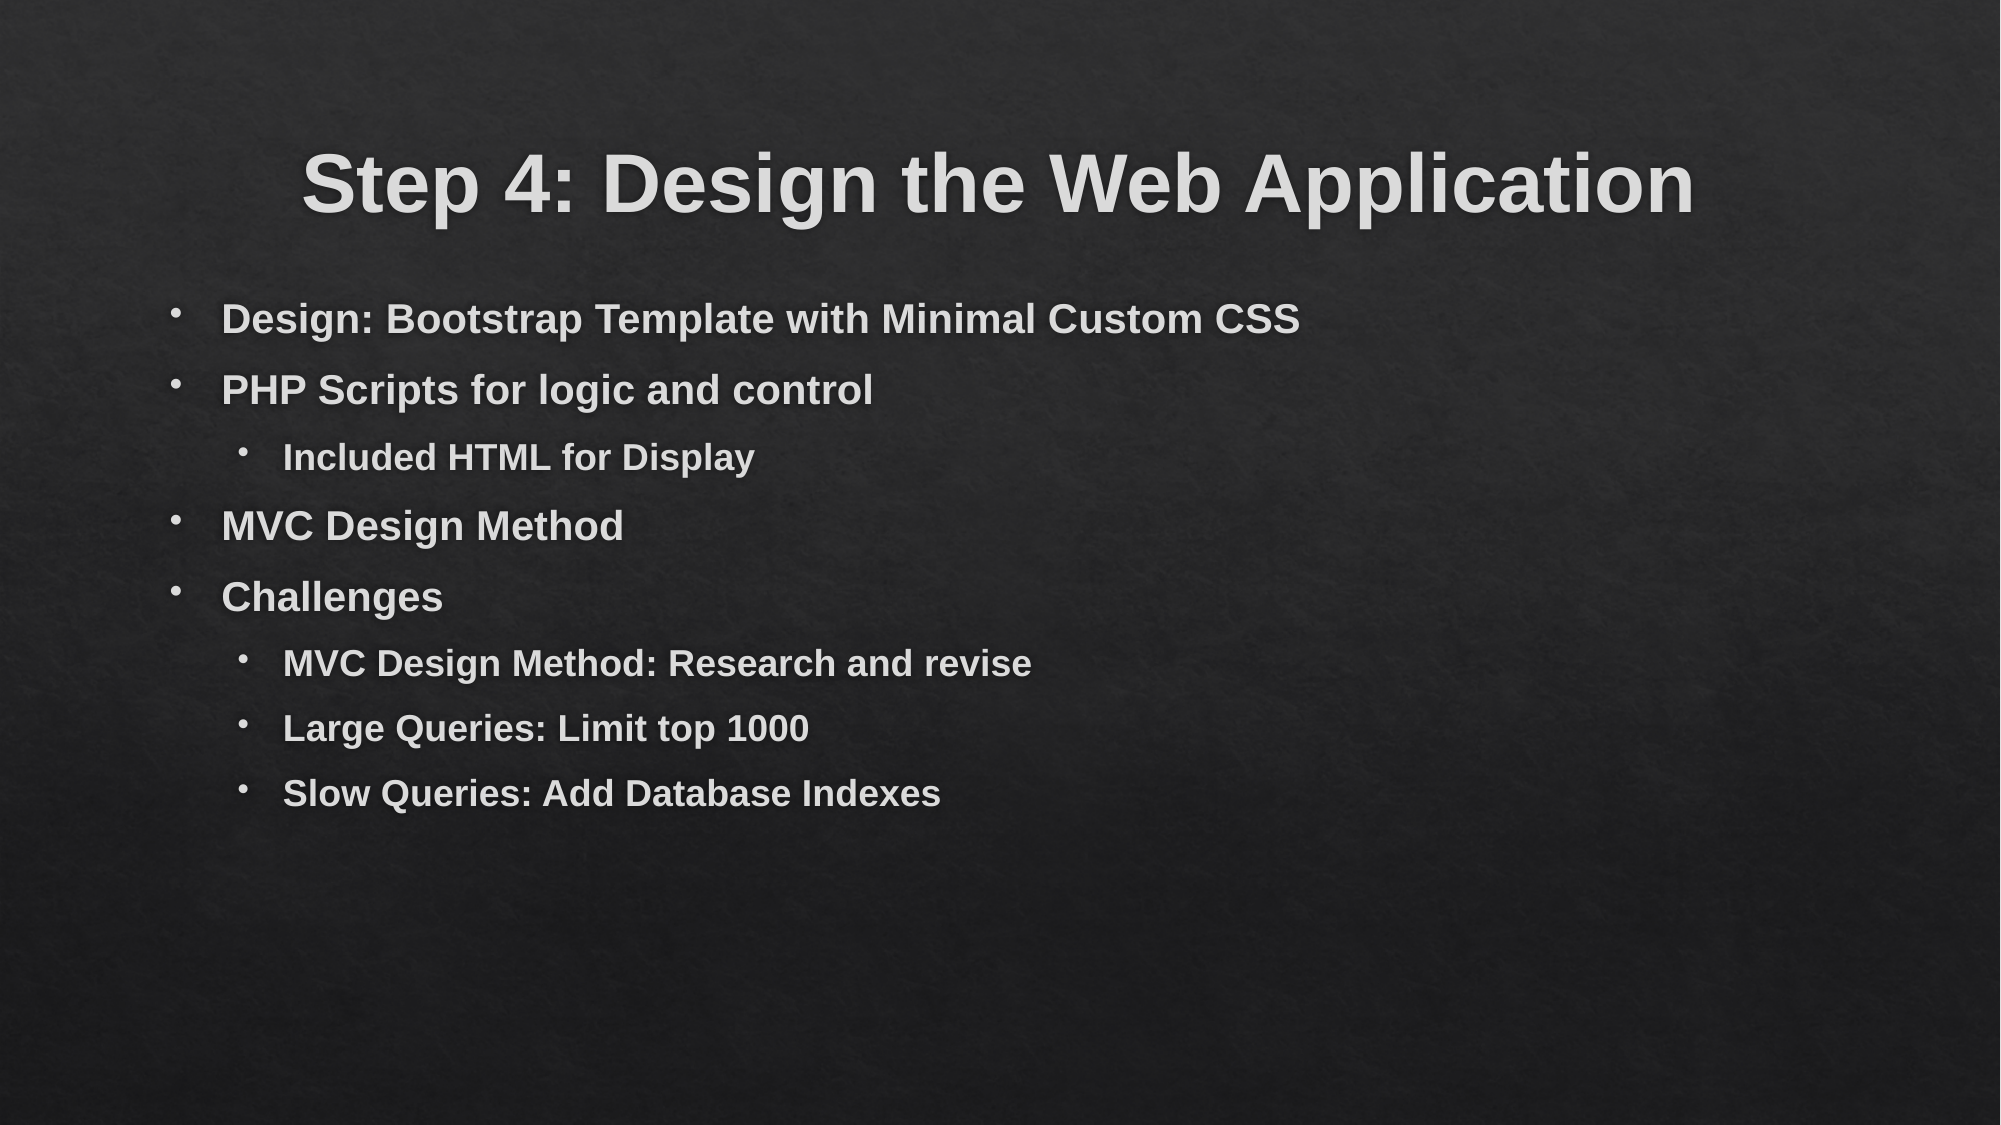

# Step 4: Design the Web Application
Design: Bootstrap Template with Minimal Custom CSS
PHP Scripts for logic and control
Included HTML for Display
MVC Design Method
Challenges
MVC Design Method: Research and revise
Large Queries: Limit top 1000
Slow Queries: Add Database Indexes